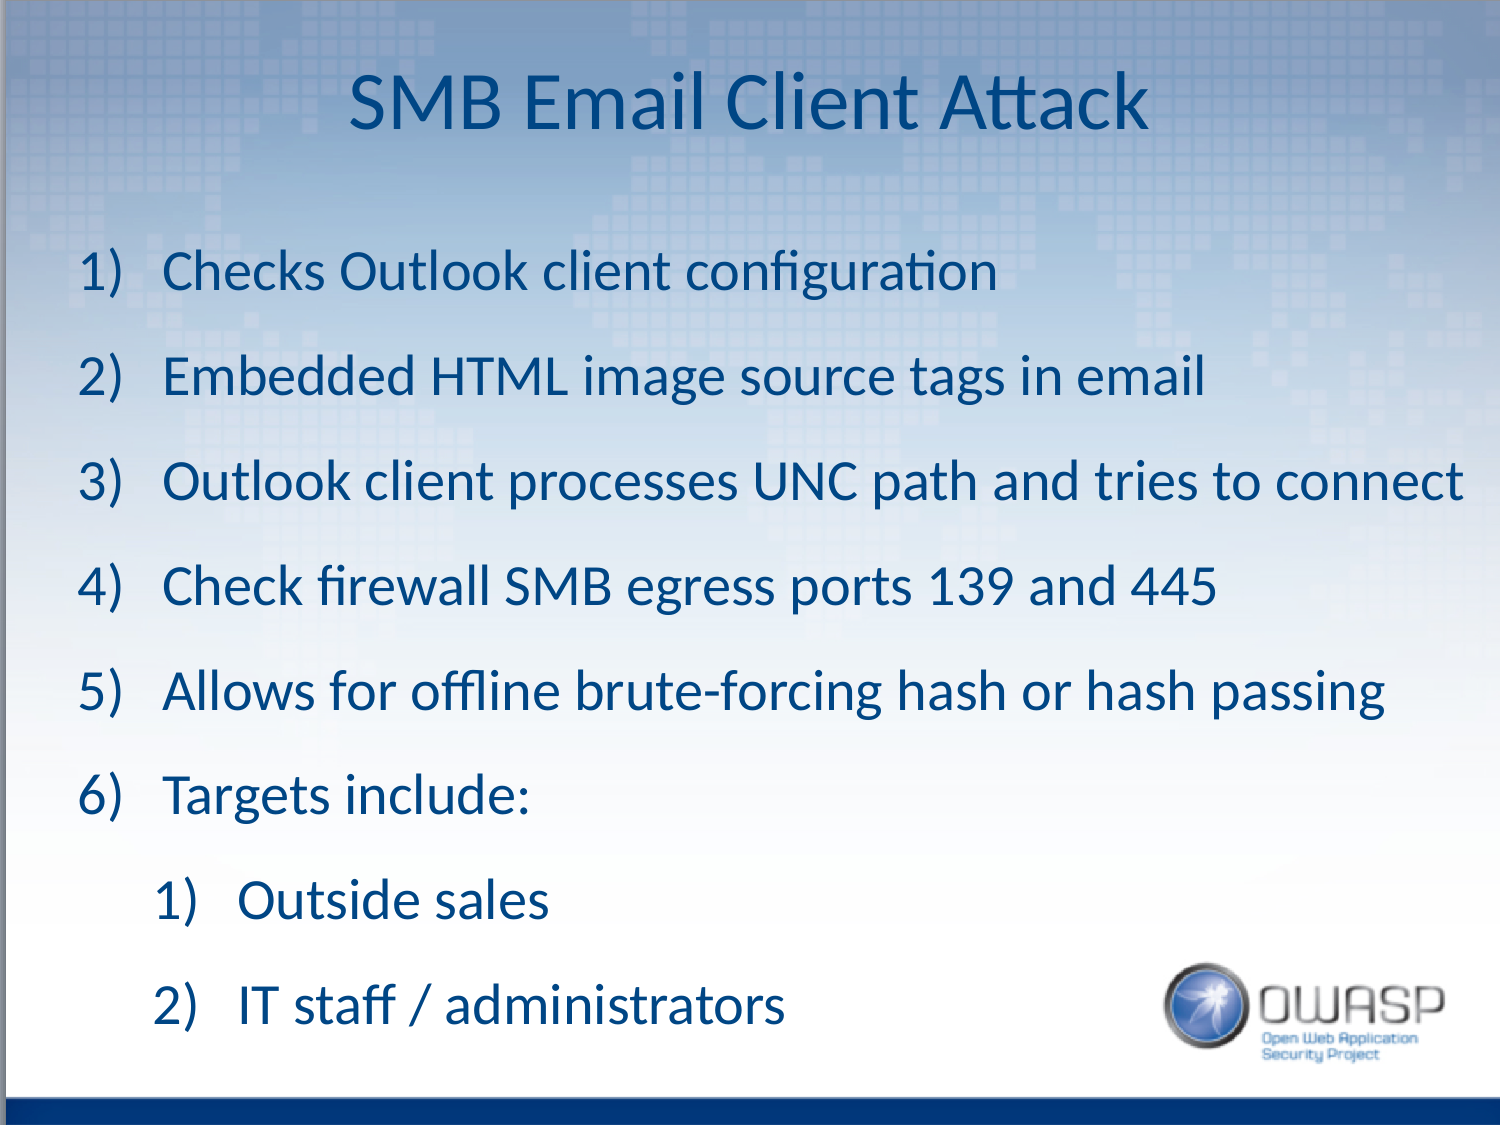

SMB Email Client Attack
Checks Outlook client configuration
Embedded HTML image source tags in email
Outlook client processes UNC path and tries to connect
Check firewall SMB egress ports 139 and 445
Allows for offline brute-forcing hash or hash passing
Targets include:
Outside sales
IT staff / administrators